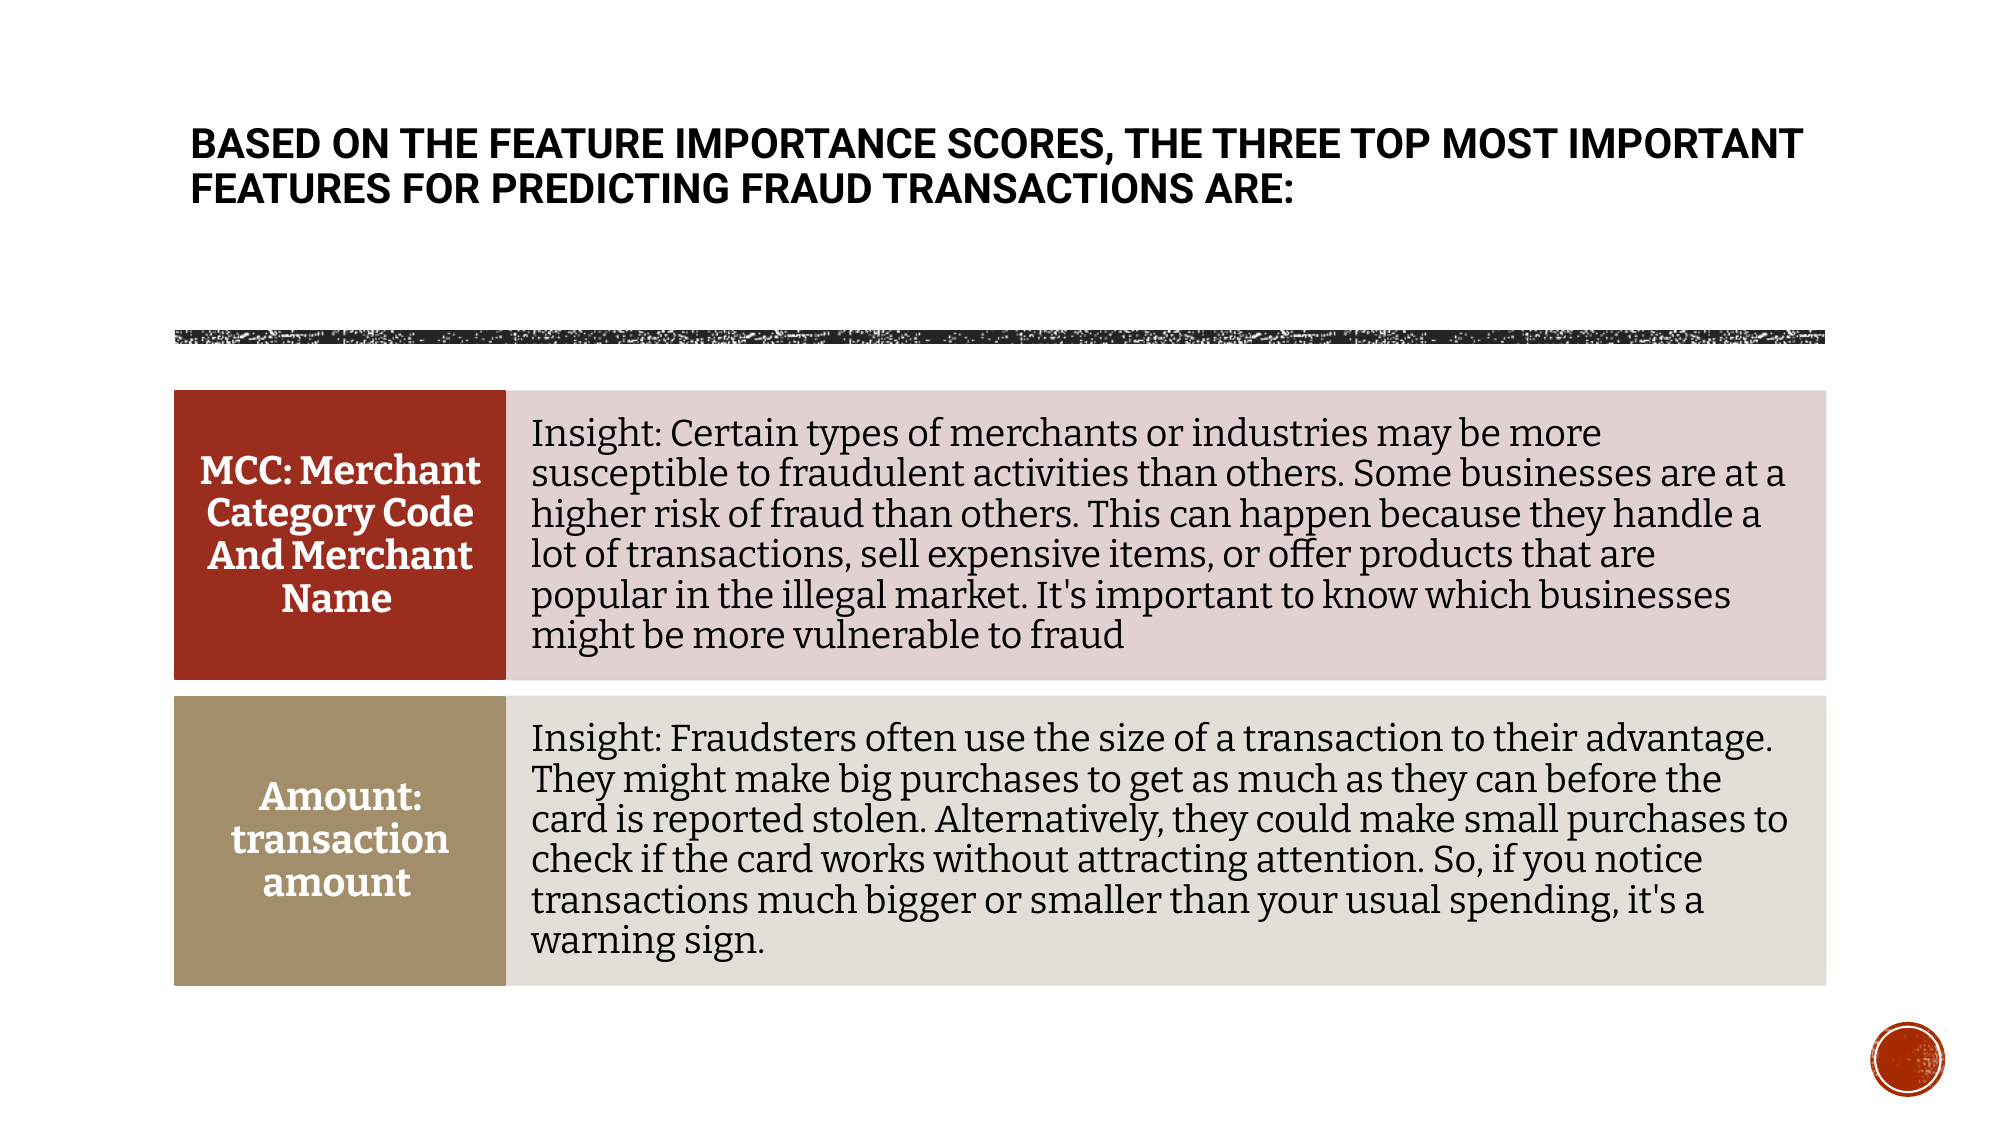

# Based on the feature importance scores, the three top most important features for predicting fraud transactions are:

Insight: Certain types of merchants or industries may be more susceptible to fraudulent activities than others. Some businesses are at a higher risk of fraud than others. This can happen because they handle a lot of transactions, sell expensive items, or offer products that are popular in the illegal market. It's important to know which businesses might be more vulnerable to fraud
MCC: Merchant Category Code And Merchant Name
Insight: Fraudsters often use the size of a transaction to their advantage. They might make big purchases to get as much as they can before the card is reported stolen. Alternatively, they could make small purchases to check if the card works without attracting attention. So, if you notice transactions much bigger or smaller than your usual spending, it's a warning sign.
Amount: transaction amount